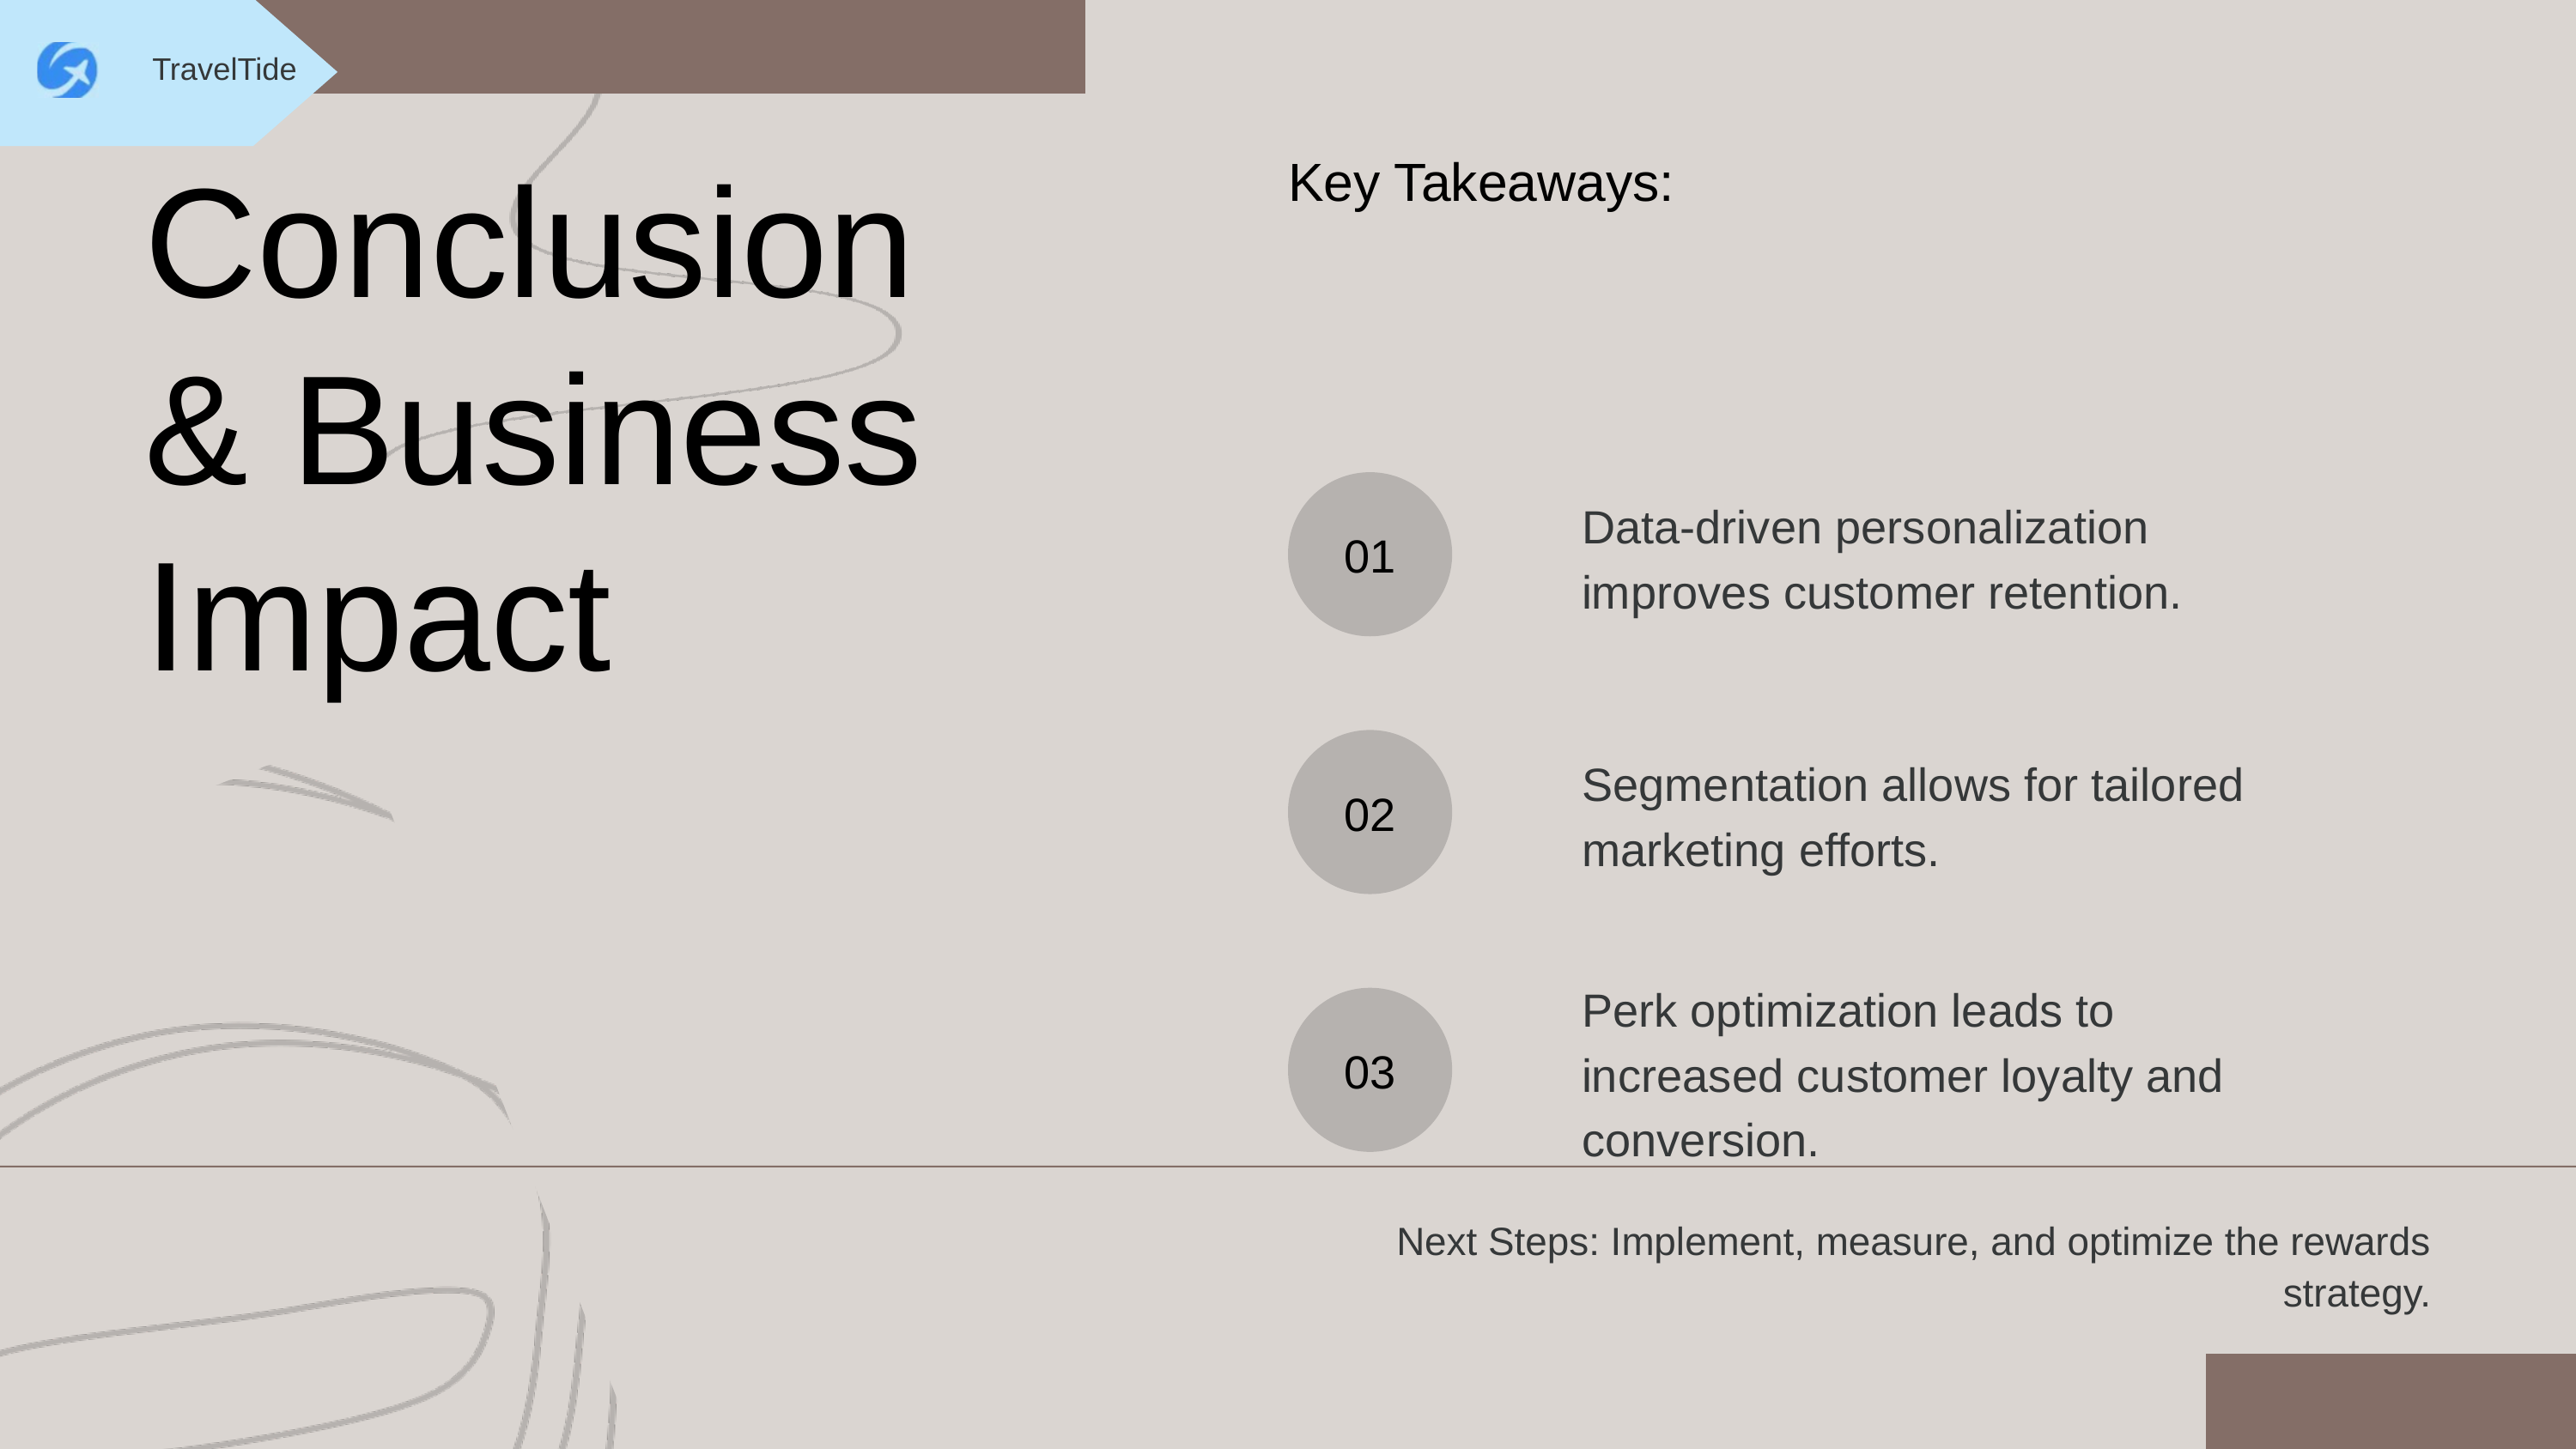

TravelTide
Key Takeaways:
Conclusion & Business Impact

01
Data-driven personalization improves customer retention.

02
Segmentation allows for tailored marketing efforts.

Perk optimization leads to increased customer loyalty and conversion.

03

Next Steps: Implement, measure, and optimize the rewards strategy.